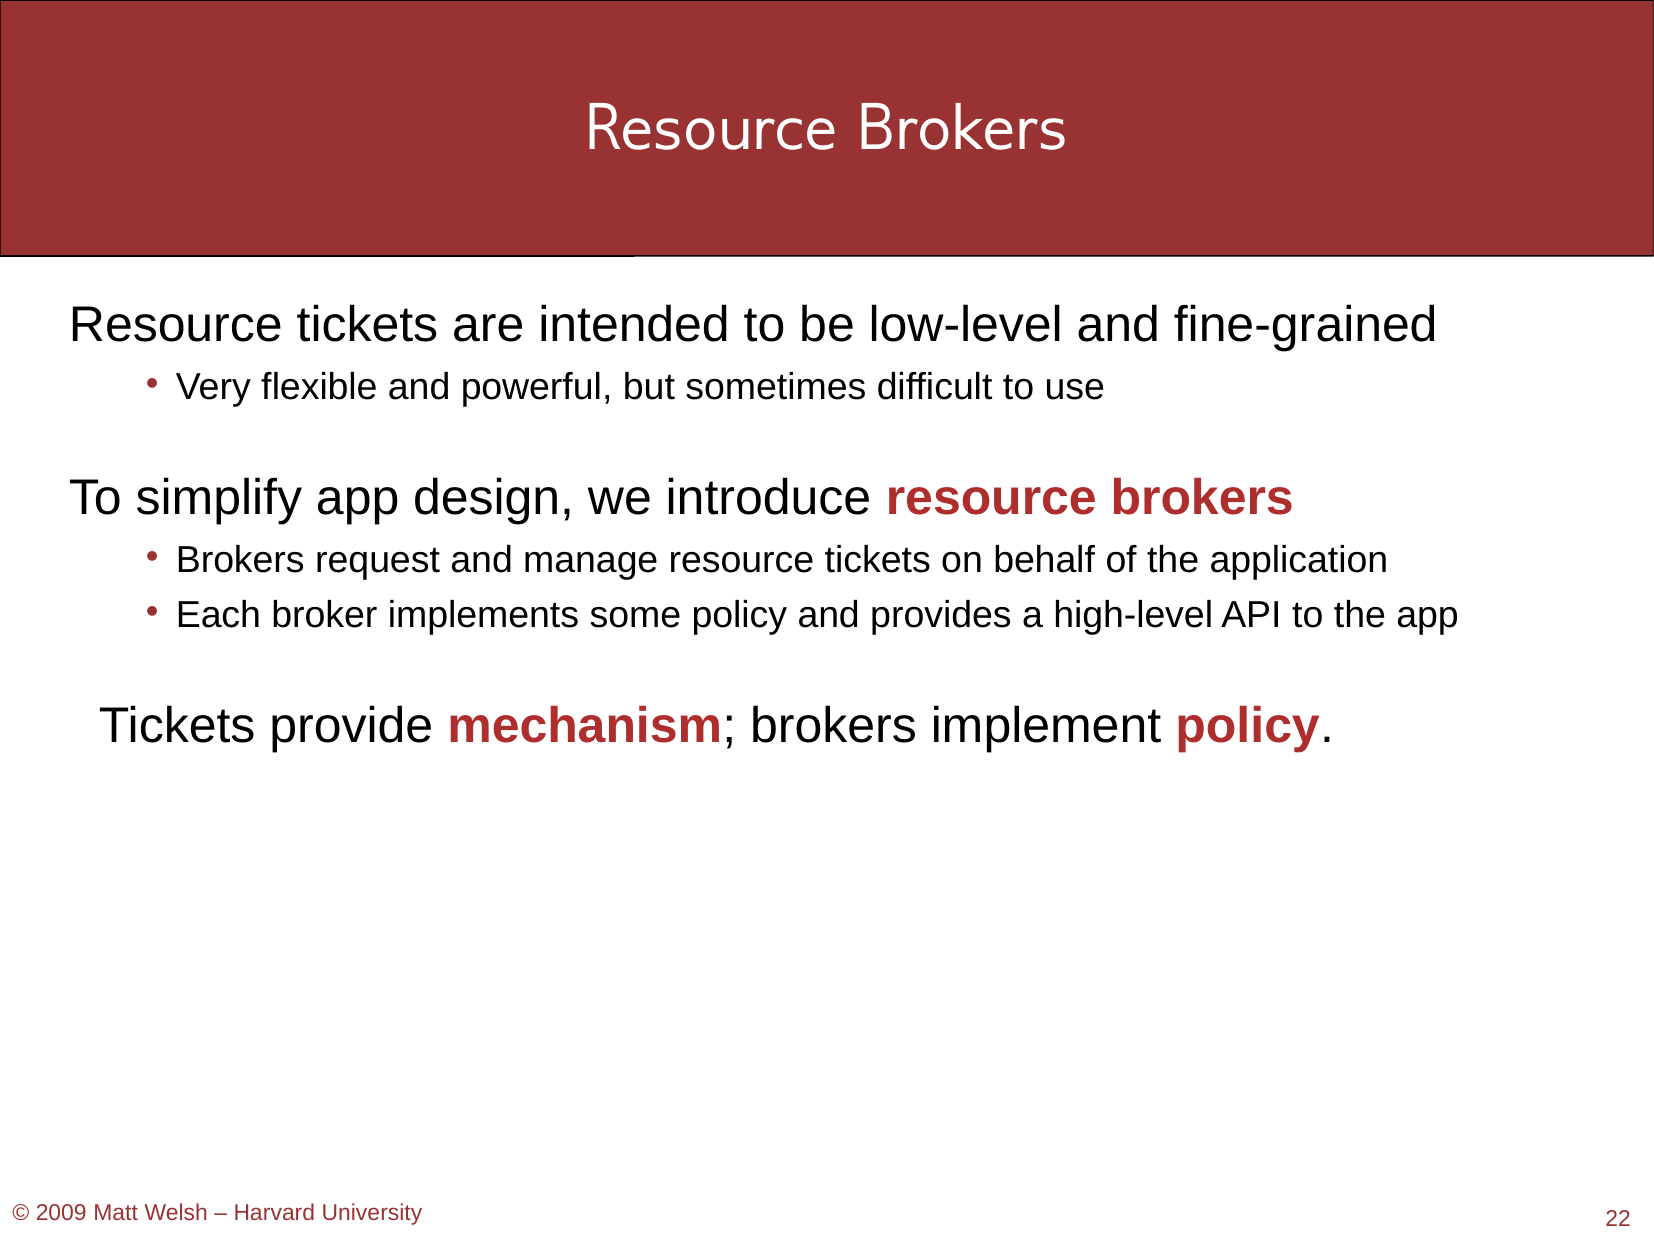

# Resource Brokers
Resource tickets are intended to be low-level and fine-grained
Very flexible and powerful, but sometimes difficult to use
To simplify app design, we introduce resource brokers
Brokers request and manage resource tickets on behalf of the application
Each broker implements some policy and provides a high-level API to the app
Tickets provide mechanism; brokers implement policy.